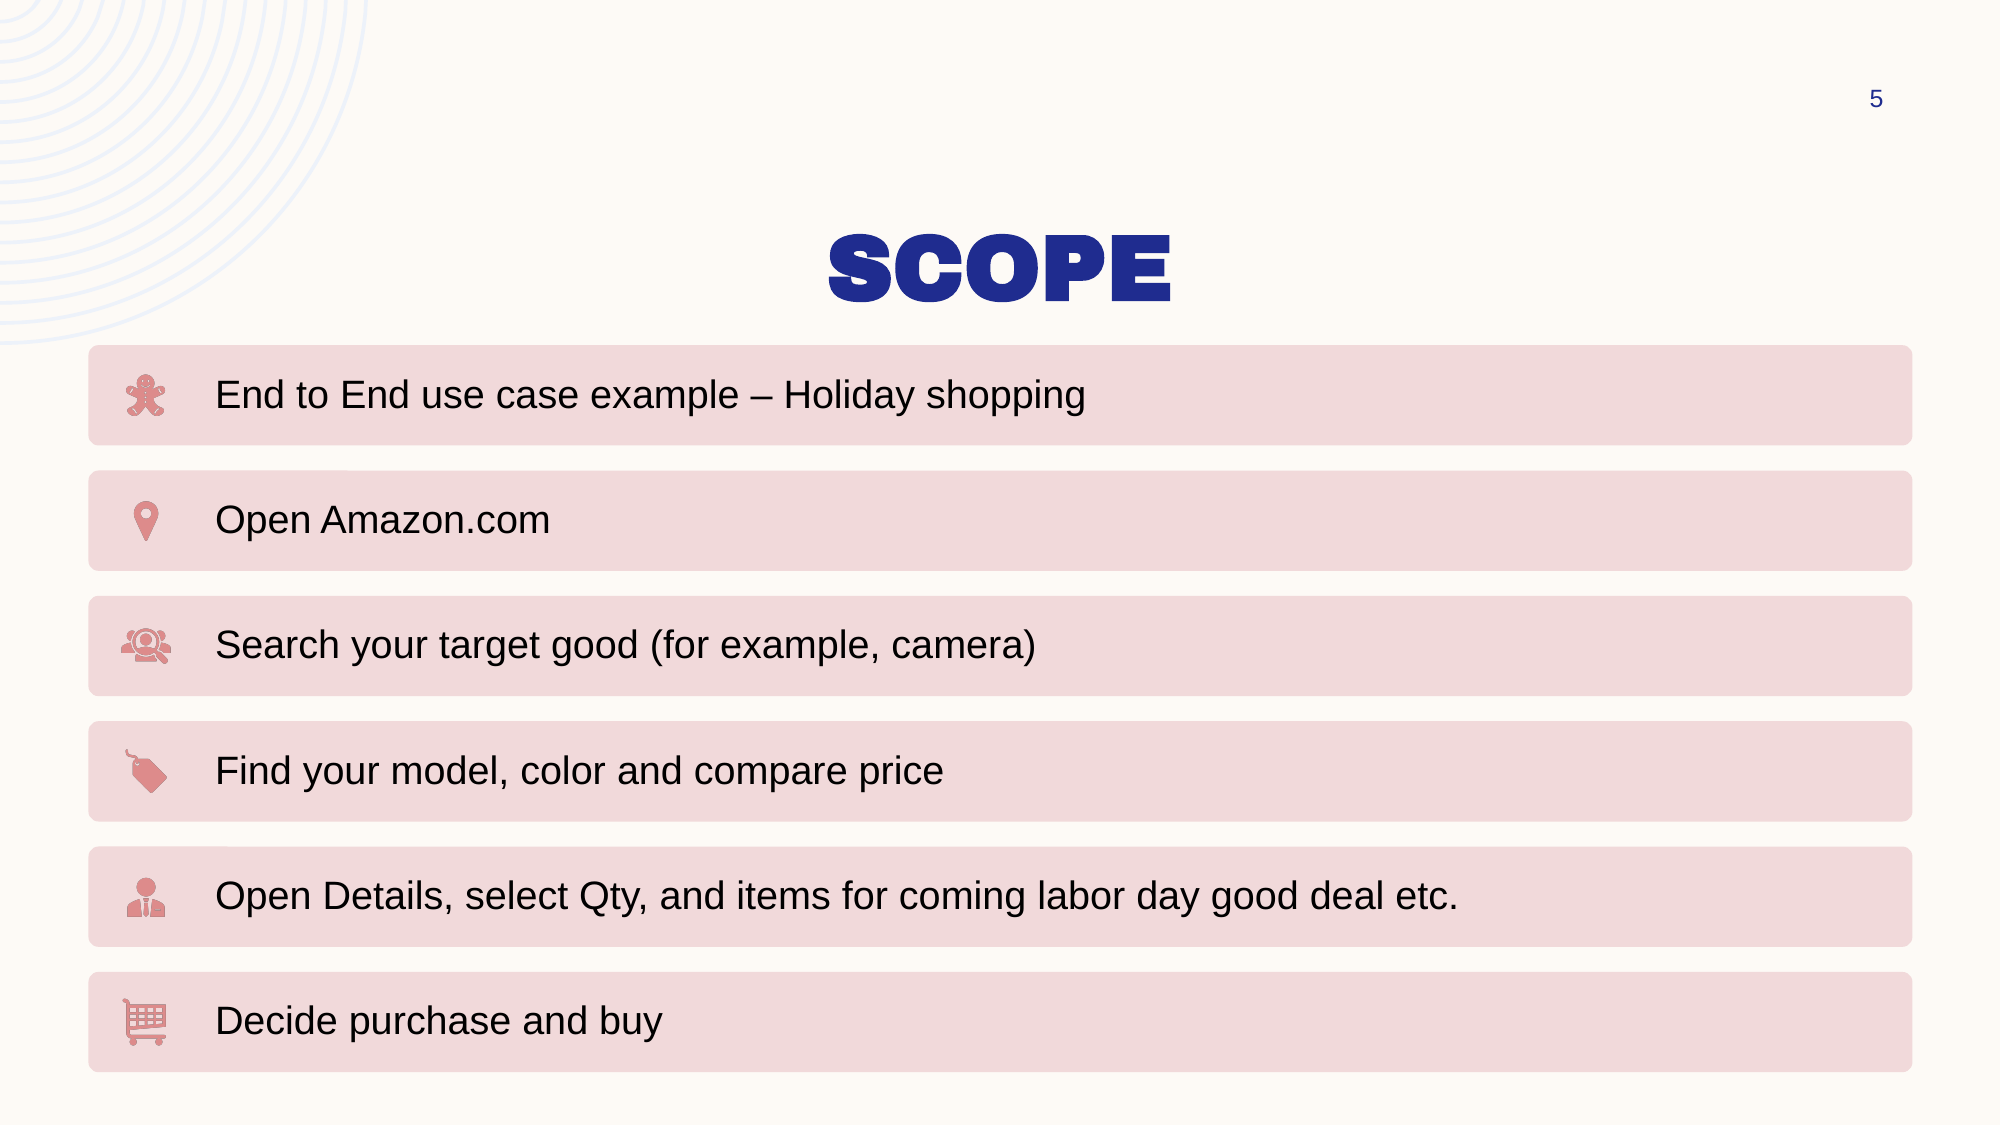

5
# SCOPE

End to End use case example – Holiday shopping

Open Amazon.com

Search your target good (for example, camera)

Find your model, color and compare price

Open Details, select Qty, and items for coming labor day good deal etc.

Decide purchase and buy